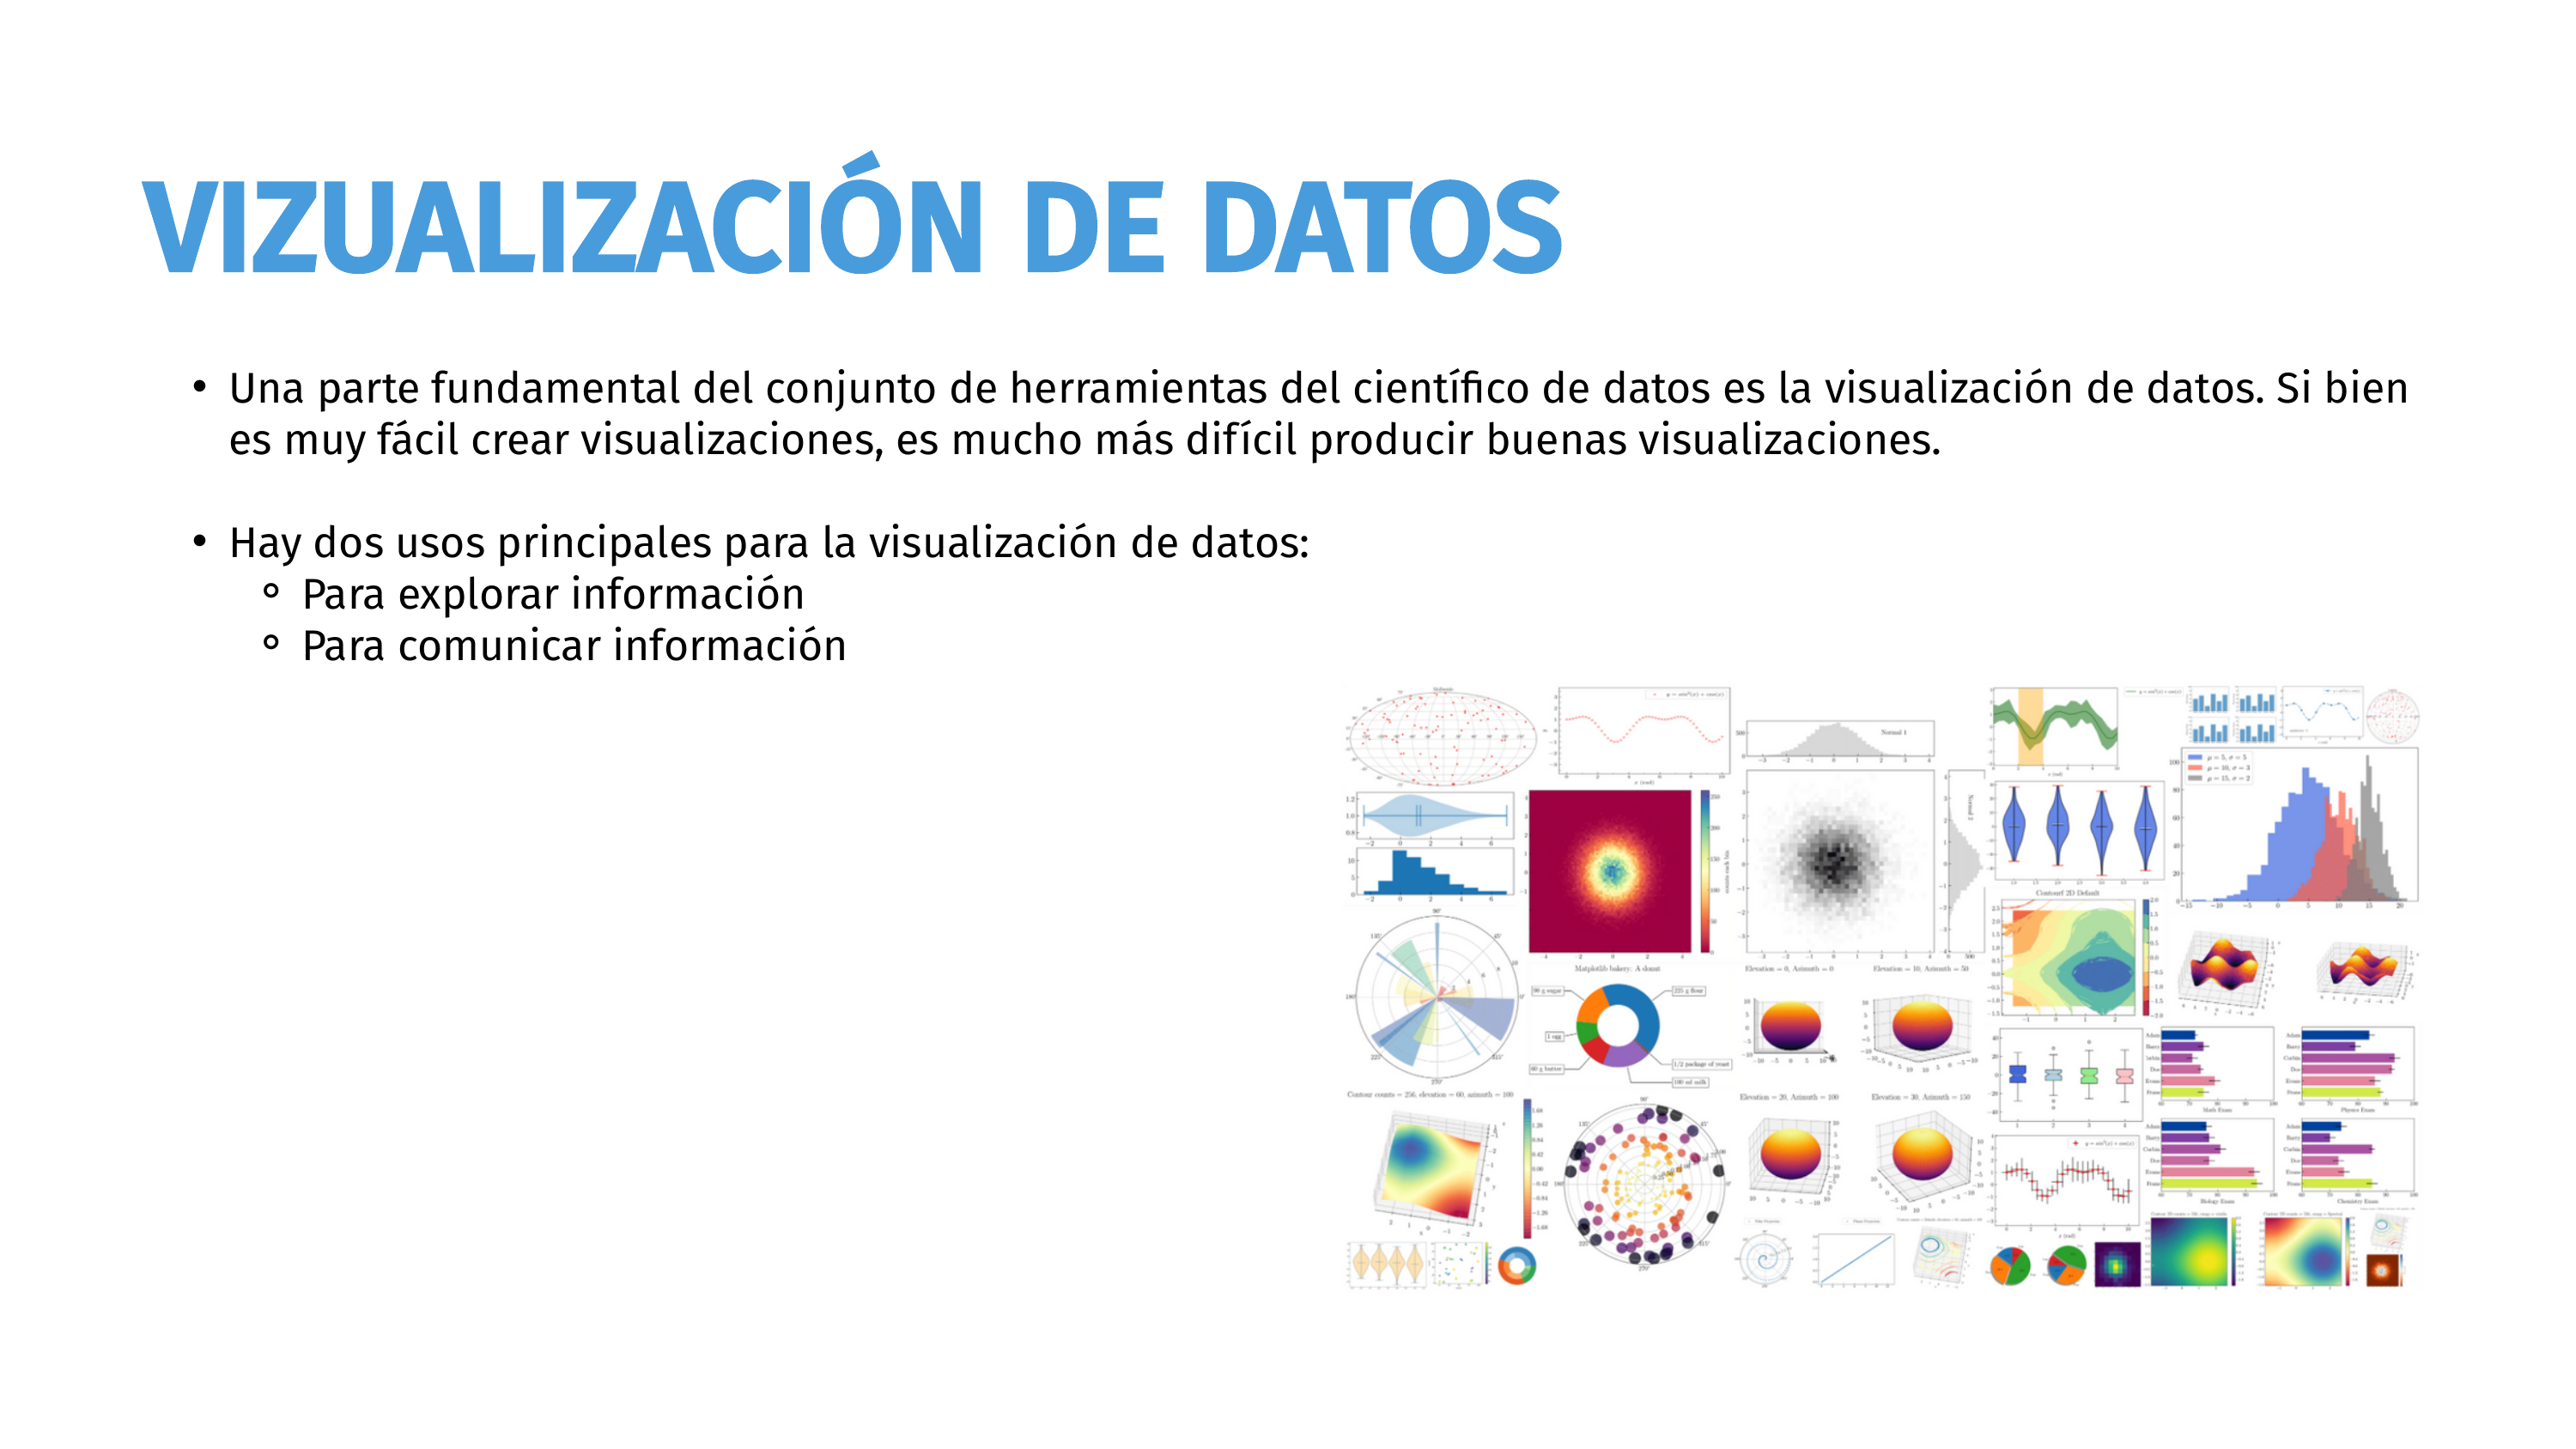

VIZUALIZACIÓN DE DATOS
Una parte fundamental del conjunto de herramientas del científico de datos es la visualización de datos. Si bien es muy fácil crear visualizaciones, es mucho más difícil producir buenas visualizaciones.

Hay dos usos principales para la visualización de datos:
Para explorar información
Para comunicar información